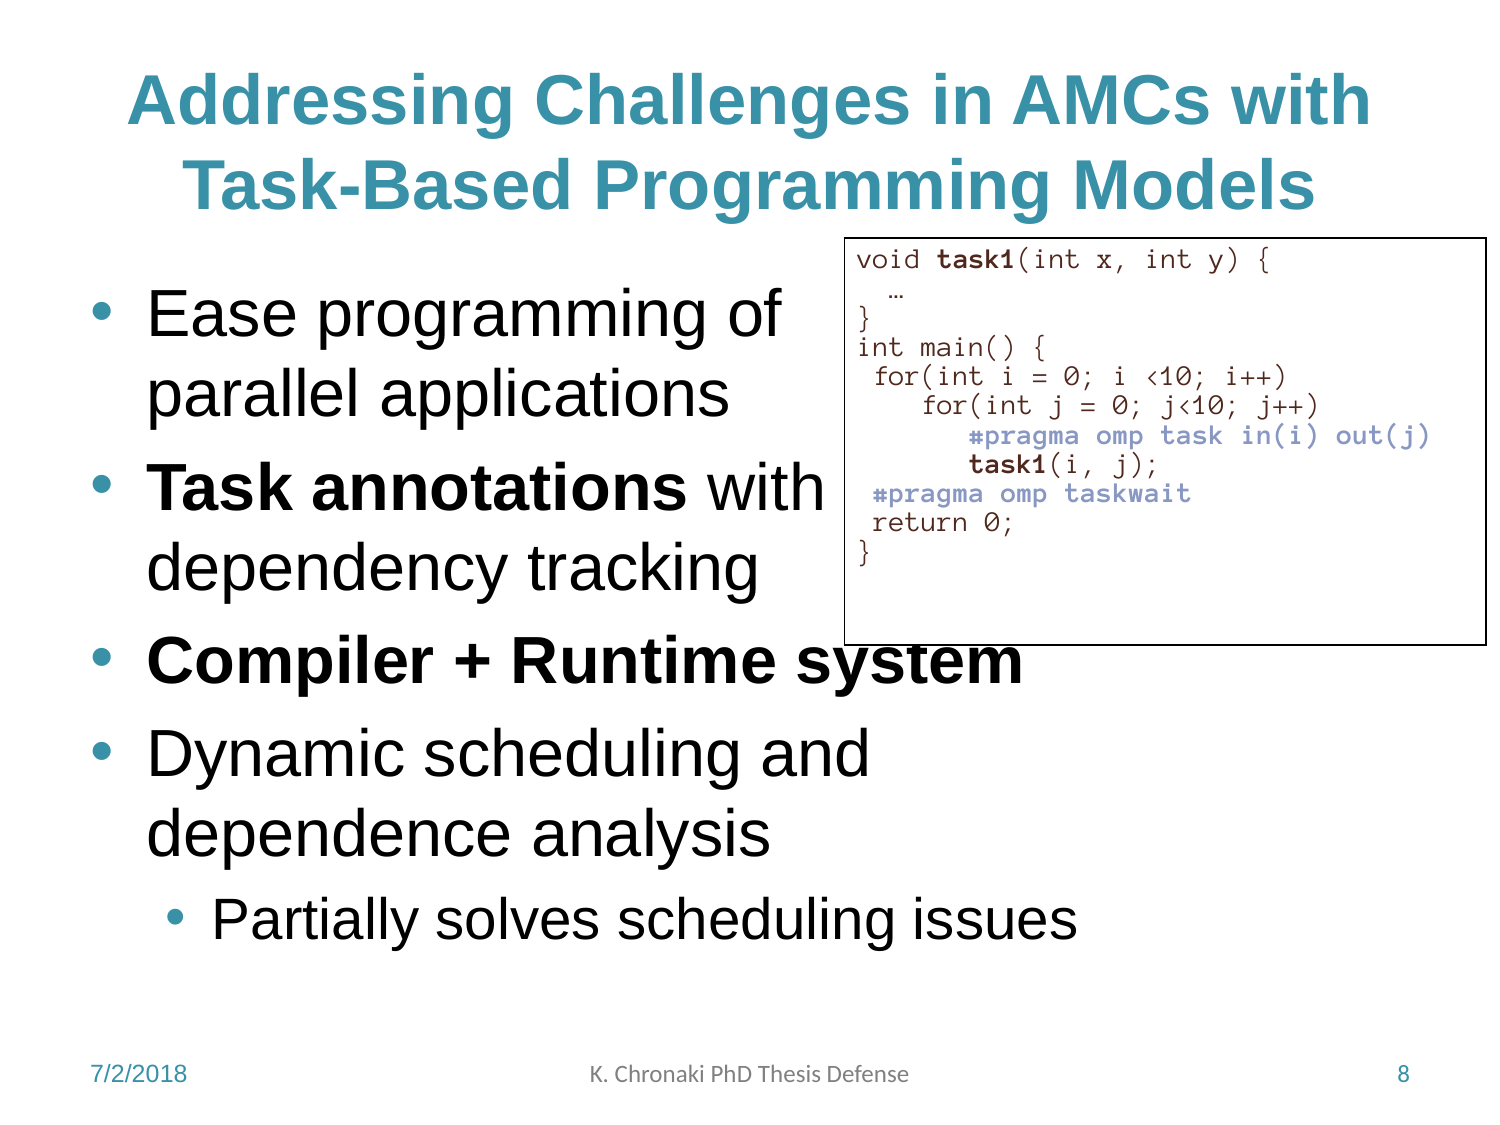

# Addressing Challenges in AMCs with Task-Based Programming Models
| void task1(int x, int y) { … } int main() { for(int i = 0; i <10; i++) for(int j = 0; j<10; j++) #pragma omp task in(i) out(j) task1(i, j); #pragma omp taskwait return 0; } |
| --- |
Ease programming of
parallel applications
Task annotations with dependency tracking
Compiler + Runtime system
Dynamic scheduling and dependence analysis
Partially solves scheduling issues
7/2/2018
K. Chronaki PhD Thesis Defense
8